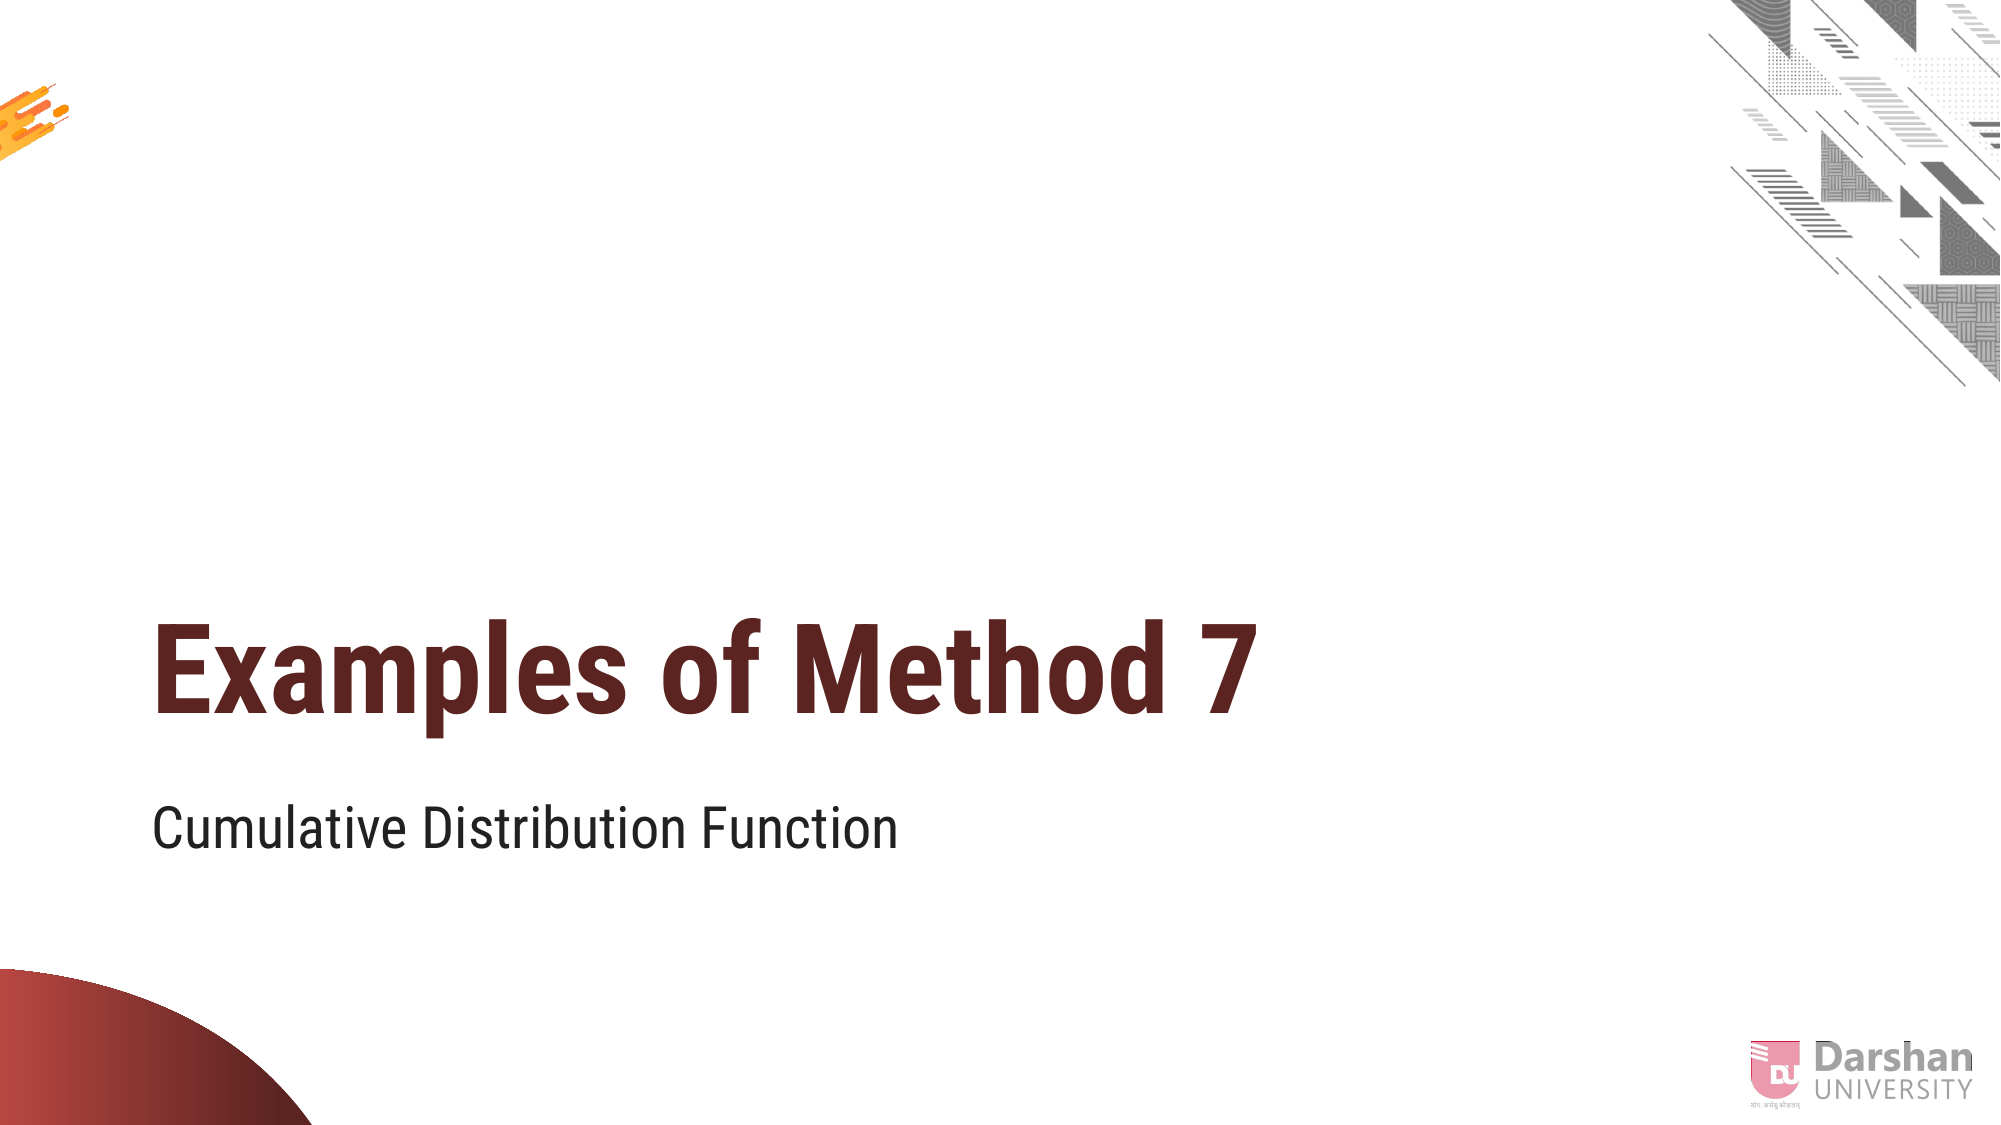

# Examples of Method 7
Cumulative Distribution Function